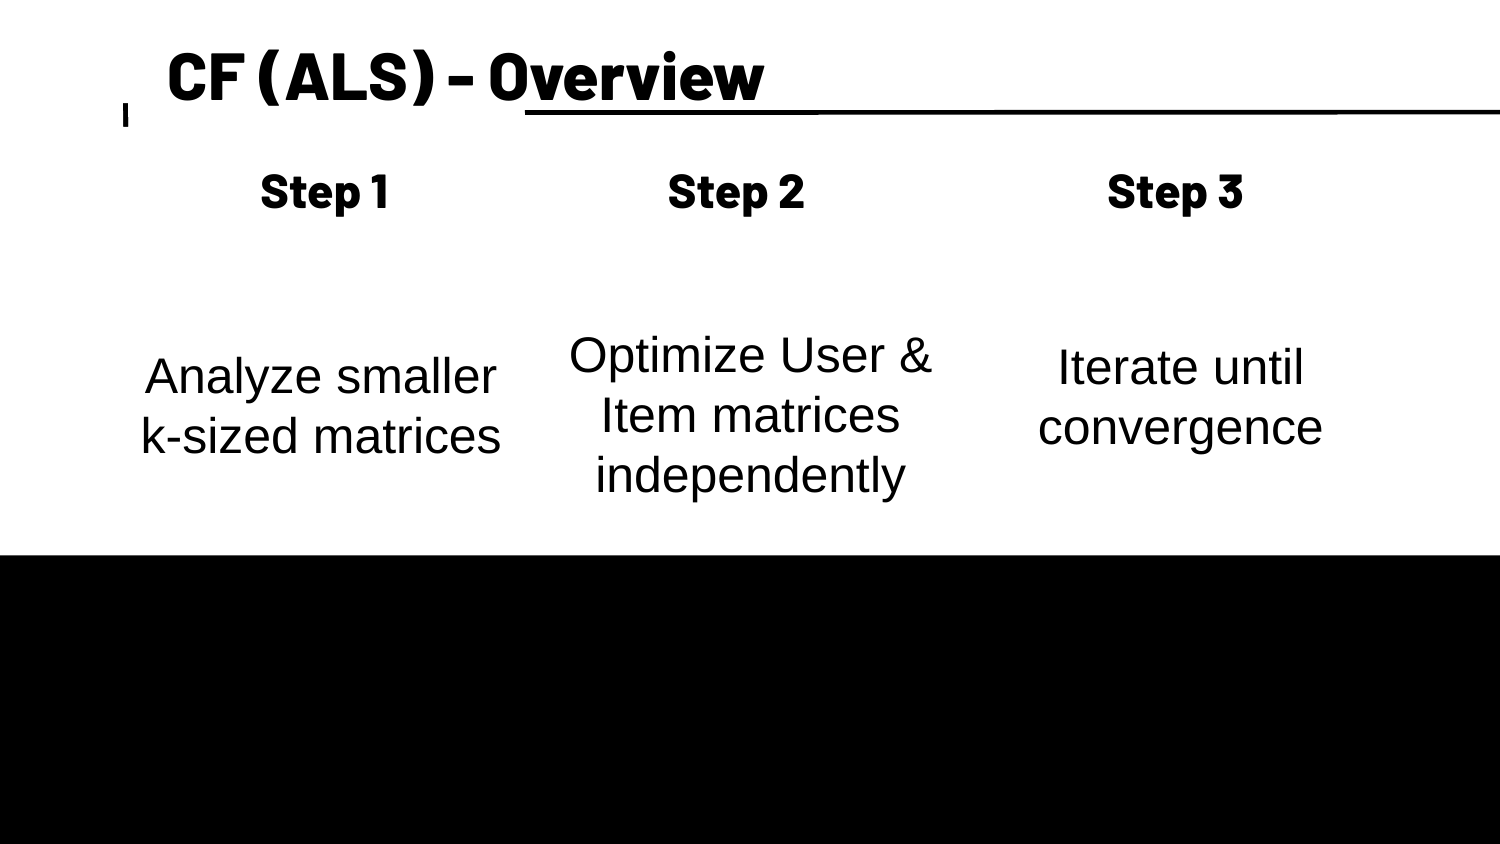

# CF (ALS) - Overview
Step 1
Step 2
Step 3
Analyze smaller k-sized matrices
Optimize User & Item matrices independently
Iterate until convergence
15K
20M
35%